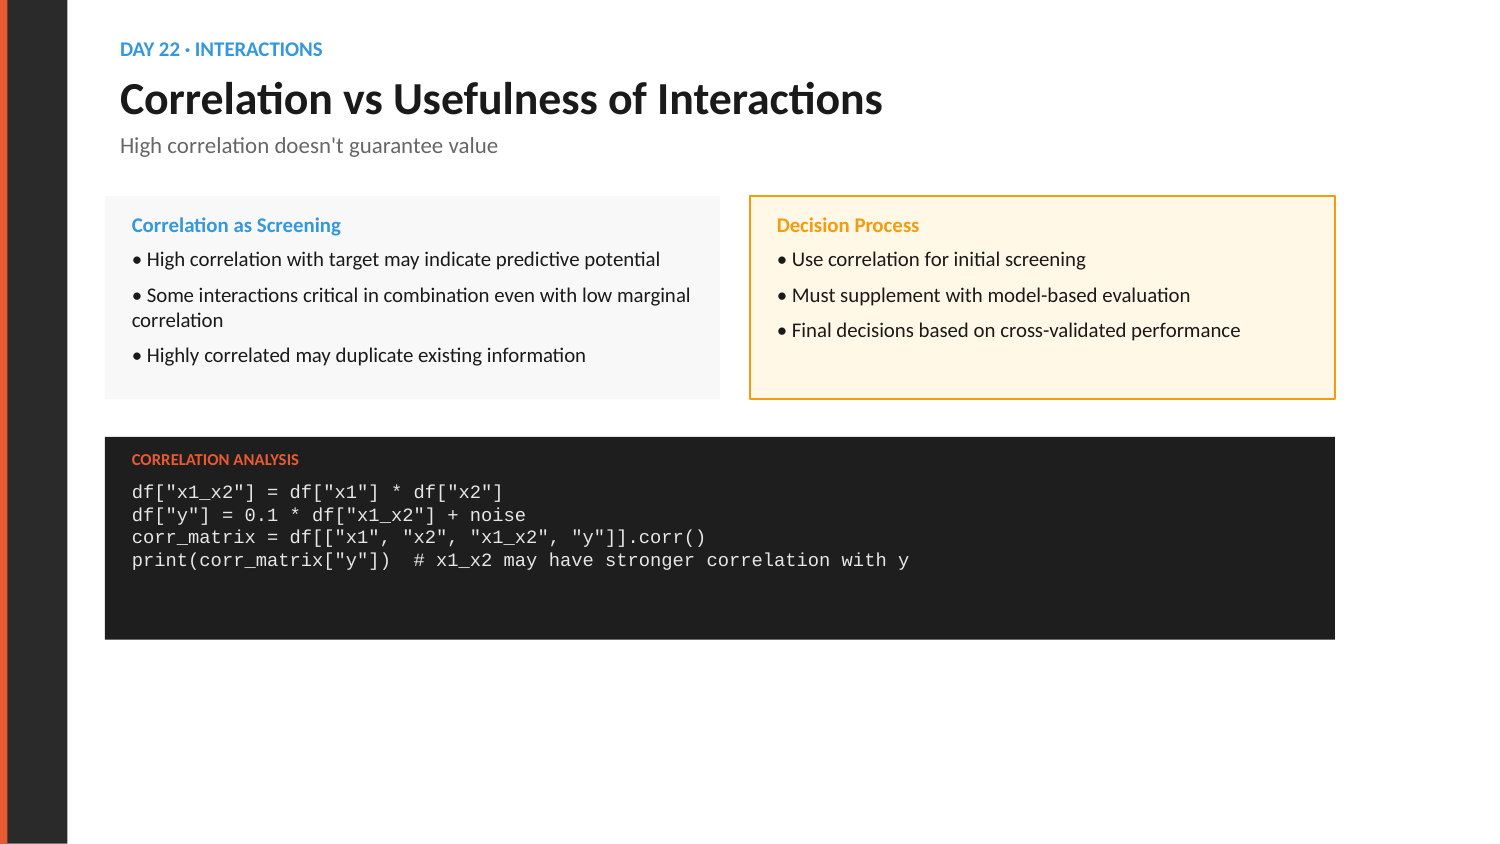

DAY 22 · INTERACTIONS
Correlation vs Usefulness of Interactions
High correlation doesn't guarantee value

Correlation as Screening
Decision Process
• High correlation with target may indicate predictive potential
• Some interactions critical in combination even with low marginal correlation
• Highly correlated may duplicate existing information
• Use correlation for initial screening
• Must supplement with model-based evaluation
• Final decisions based on cross-validated performance

CORRELATION ANALYSIS
df["x1_x2"] = df["x1"] * df["x2"]
df["y"] = 0.1 * df["x1_x2"] + noise
corr_matrix = df[["x1", "x2", "x1_x2", "y"]].corr()
print(corr_matrix["y"])  # x1_x2 may have stronger correlation with y